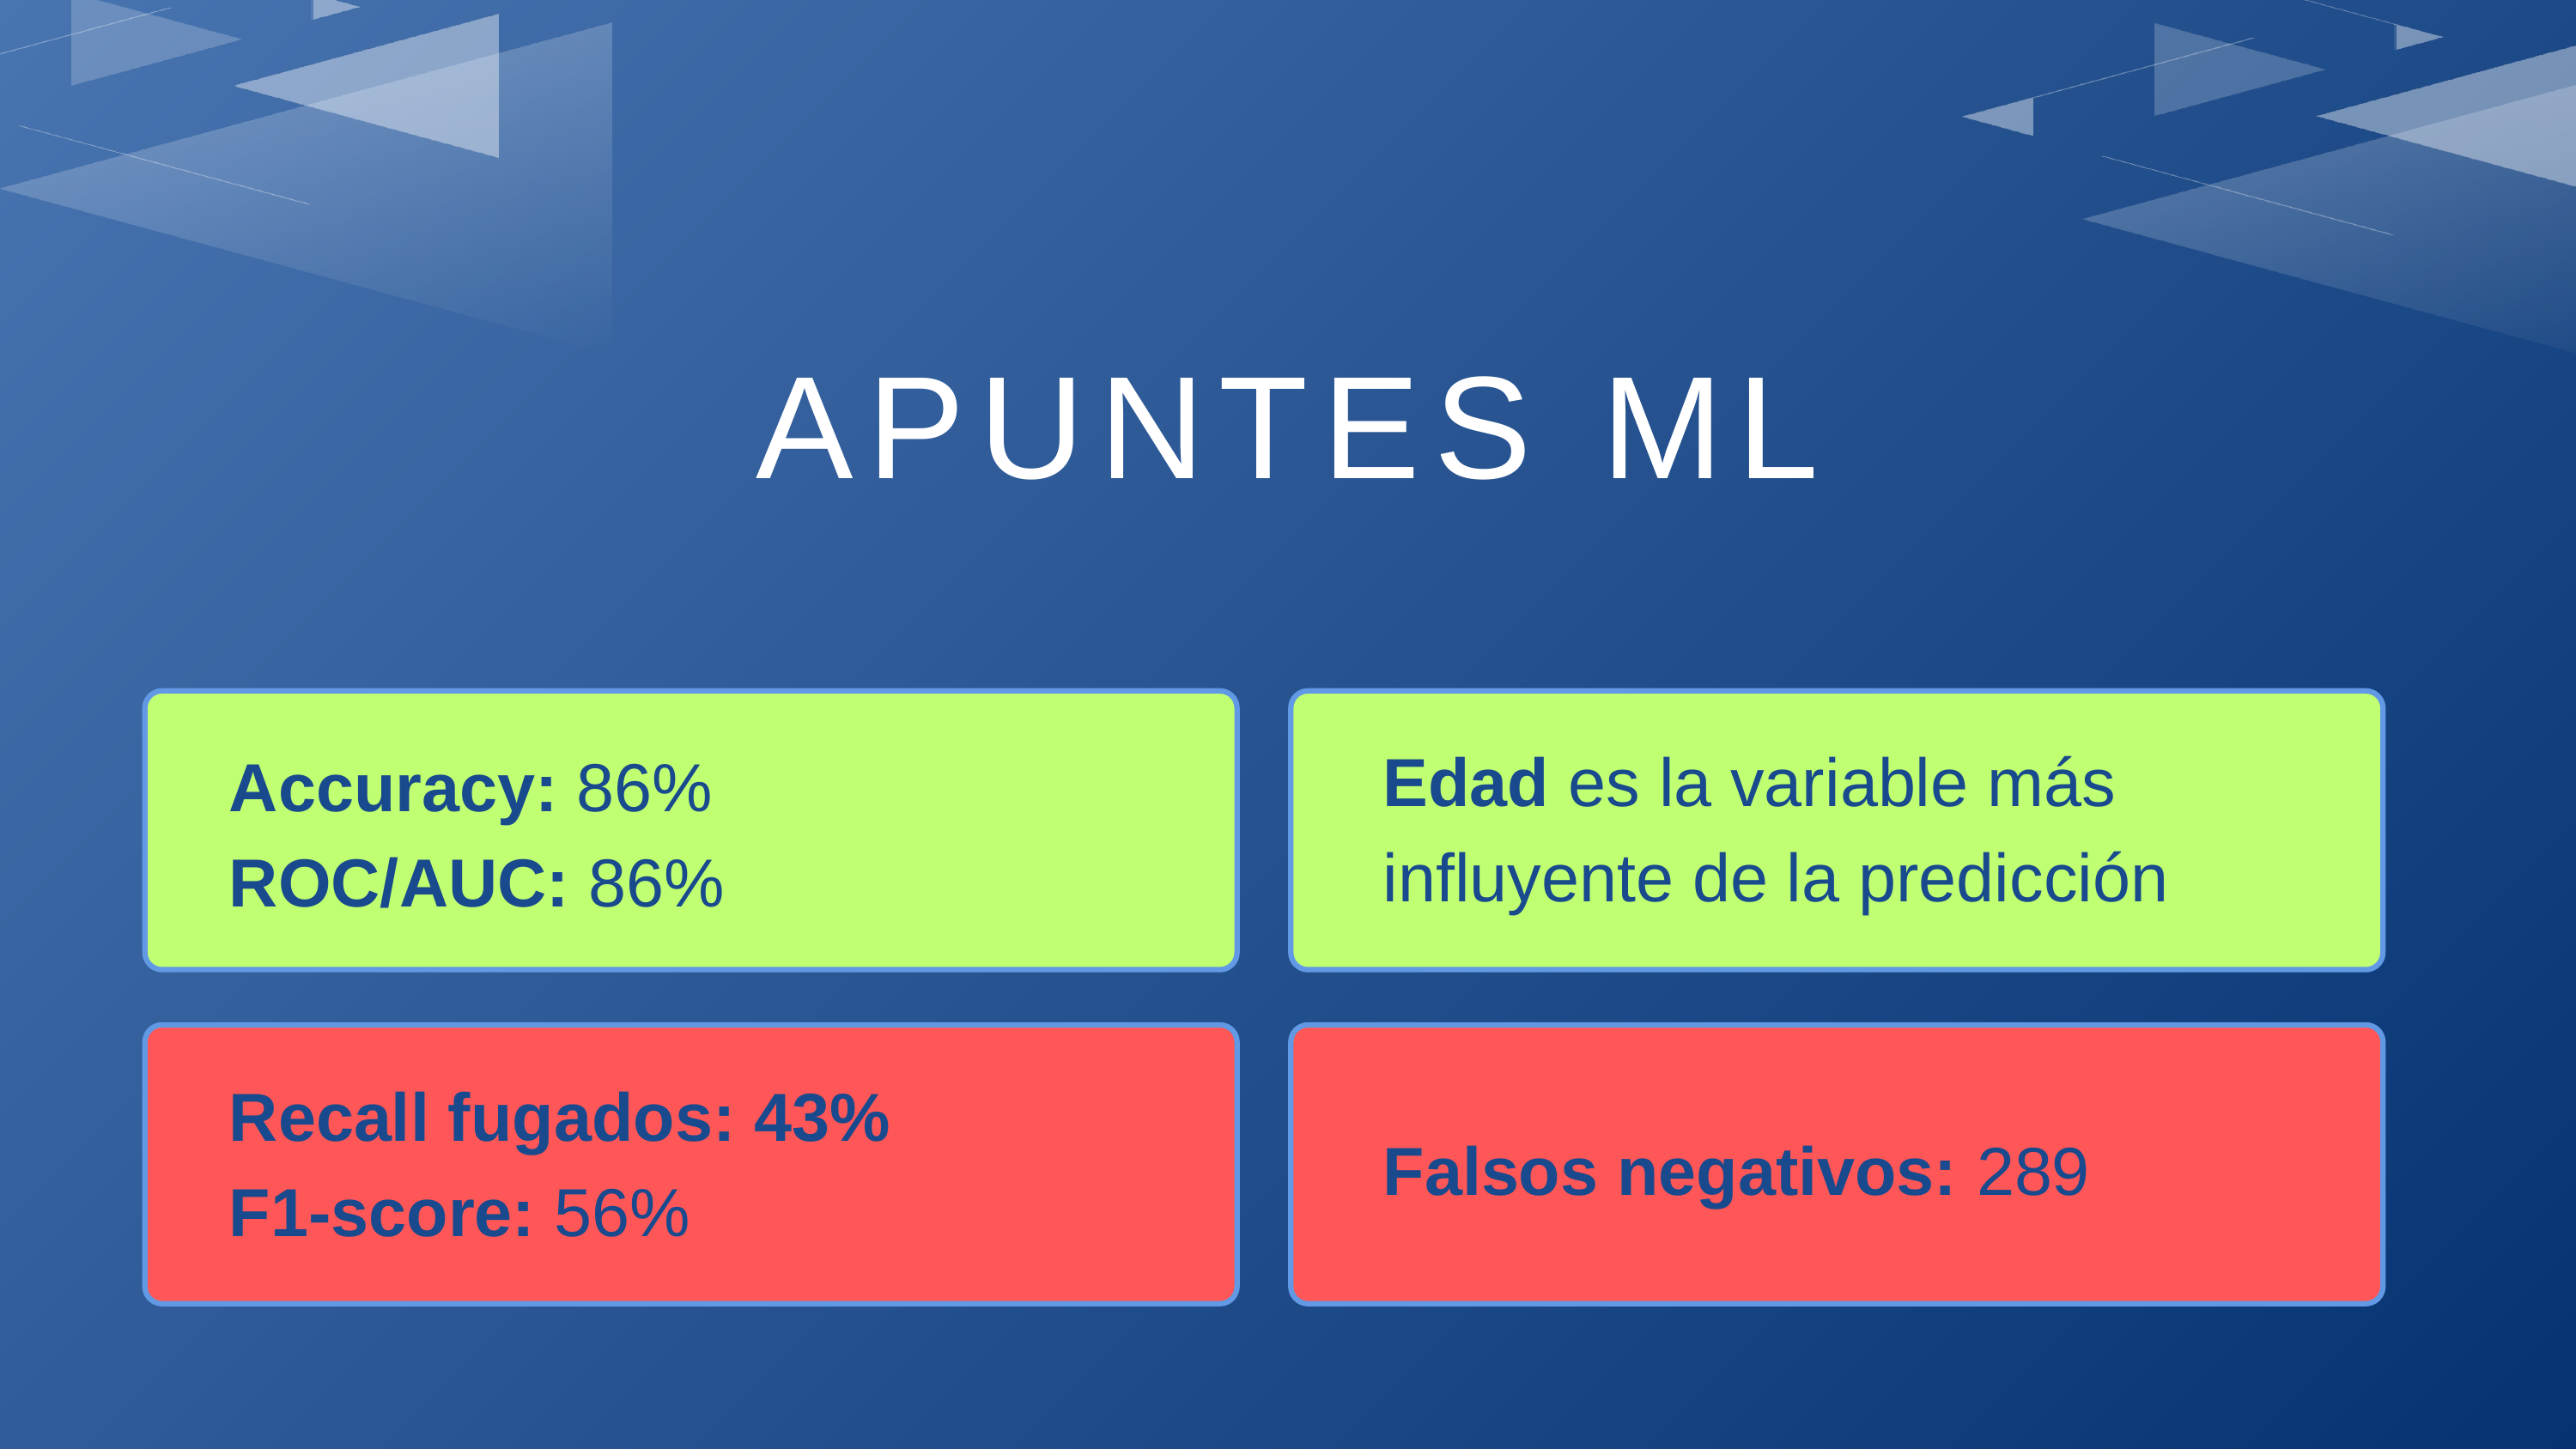

APUNTES ML

Edad es la variable más influyente de la predicción
Accuracy: 86%
ROC/AUC: 86%

Recall fugados: 43%
F1-score: 56%
Falsos negativos: 289